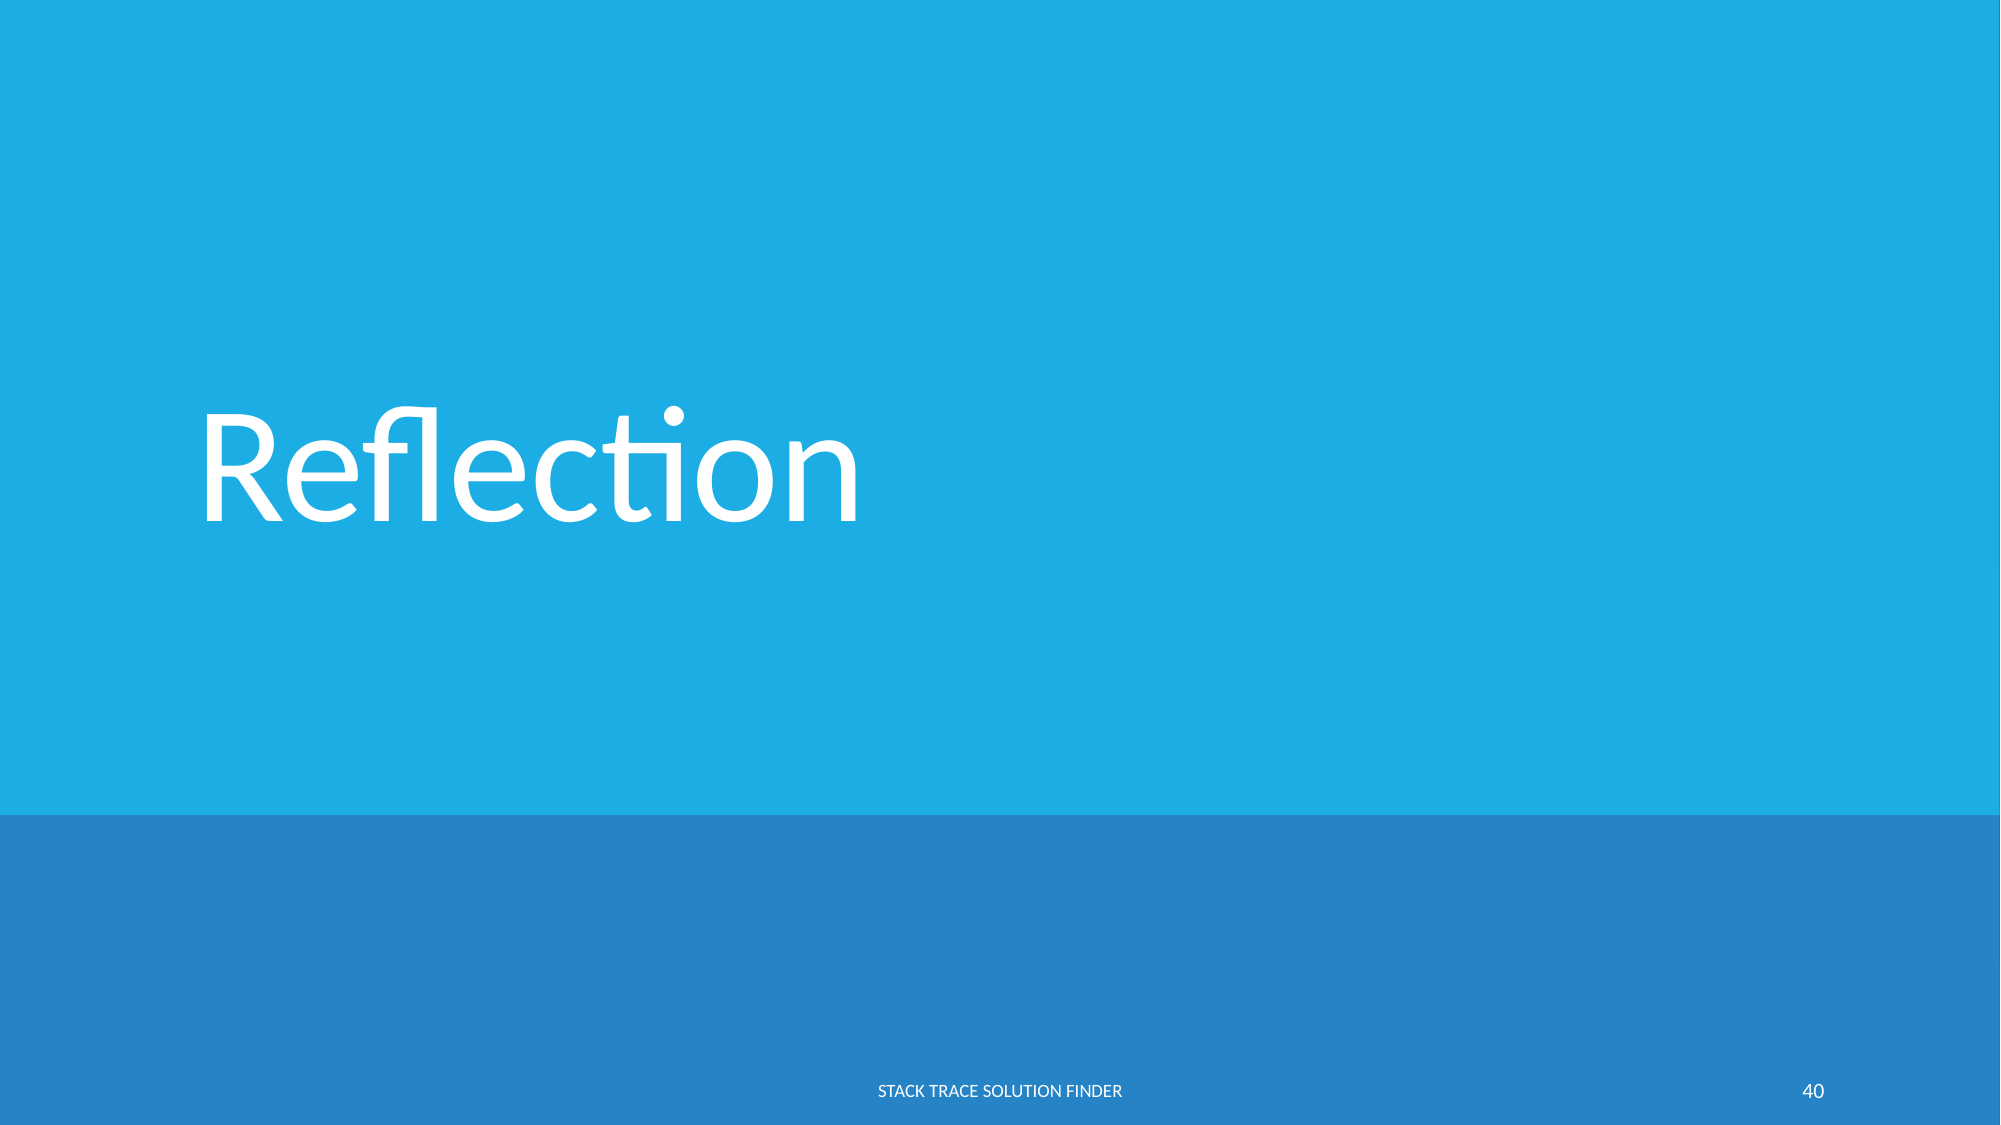

# Reflection

Stack trace solution finder
40